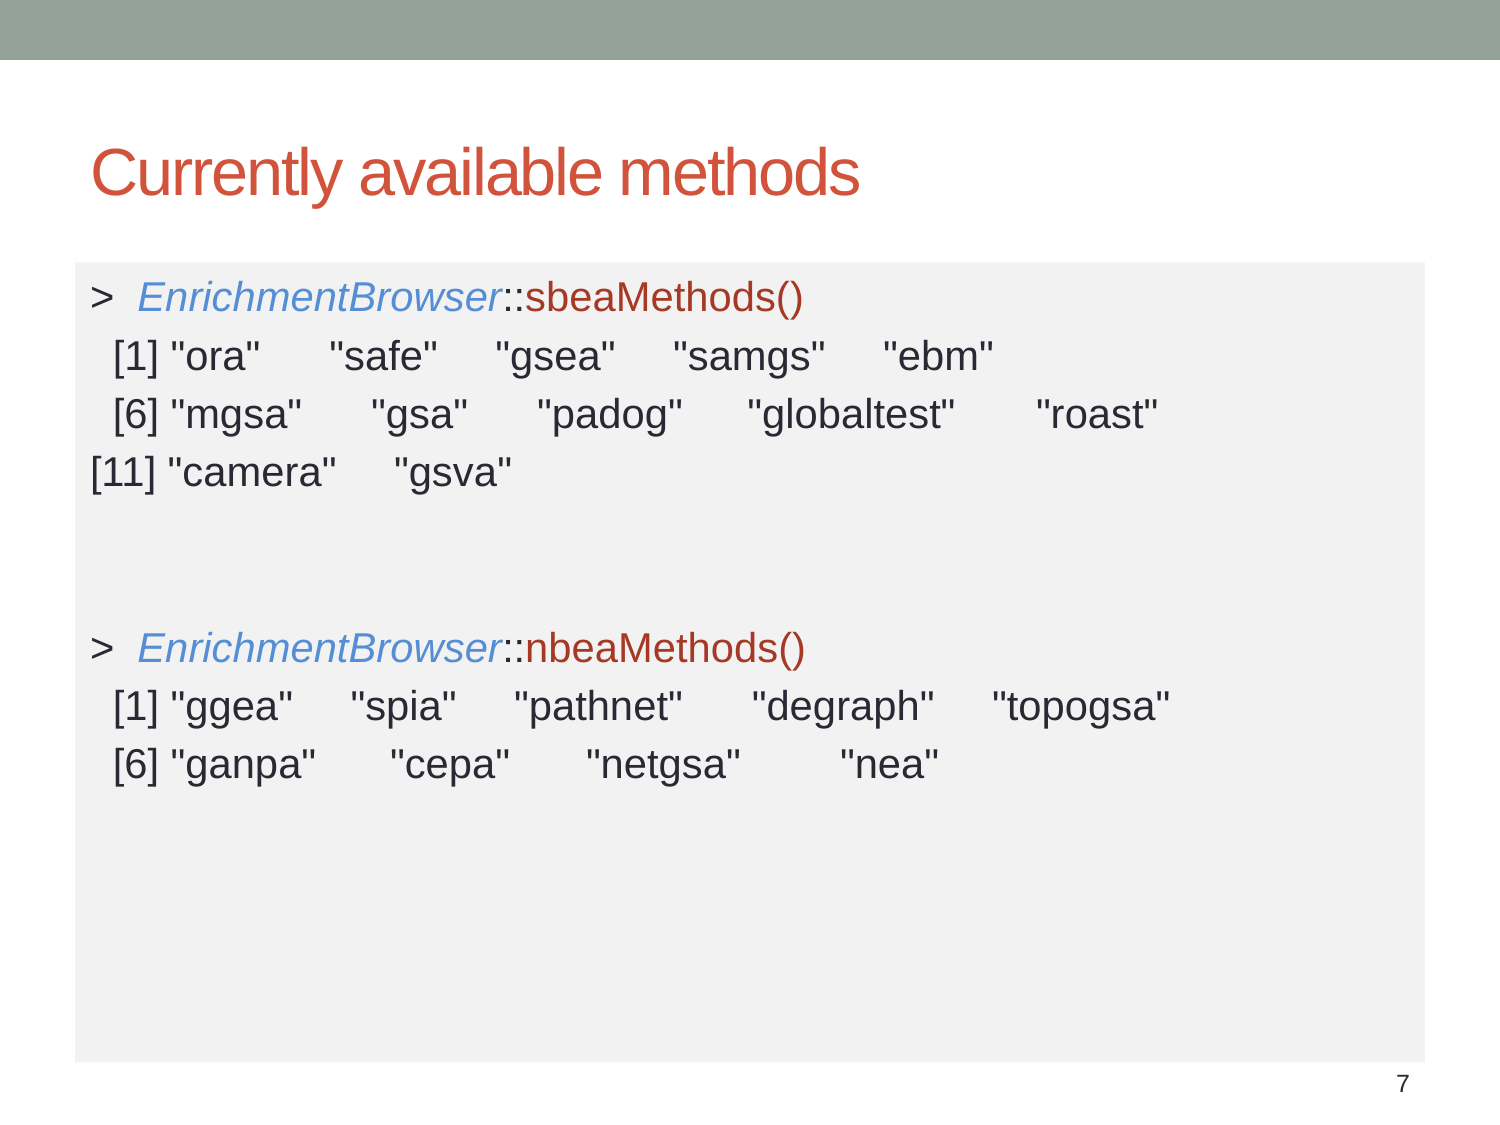

# Currently available methods
>  EnrichmentBrowser::sbeaMethods()
  [1] "ora"      "safe"     "gsea"     "samgs"     "ebm"
  [6] "mgsa"      "gsa"      "padog"	     "globaltest"	    "roast"
[11] "camera"     "gsva"

>  EnrichmentBrowser::nbeaMethods()
  [1] "ggea"     "spia"     "pathnet"      "degraph"     "topogsa"
  [6] "ganpa"	"cepa"	    "netgsa"	"nea"
7